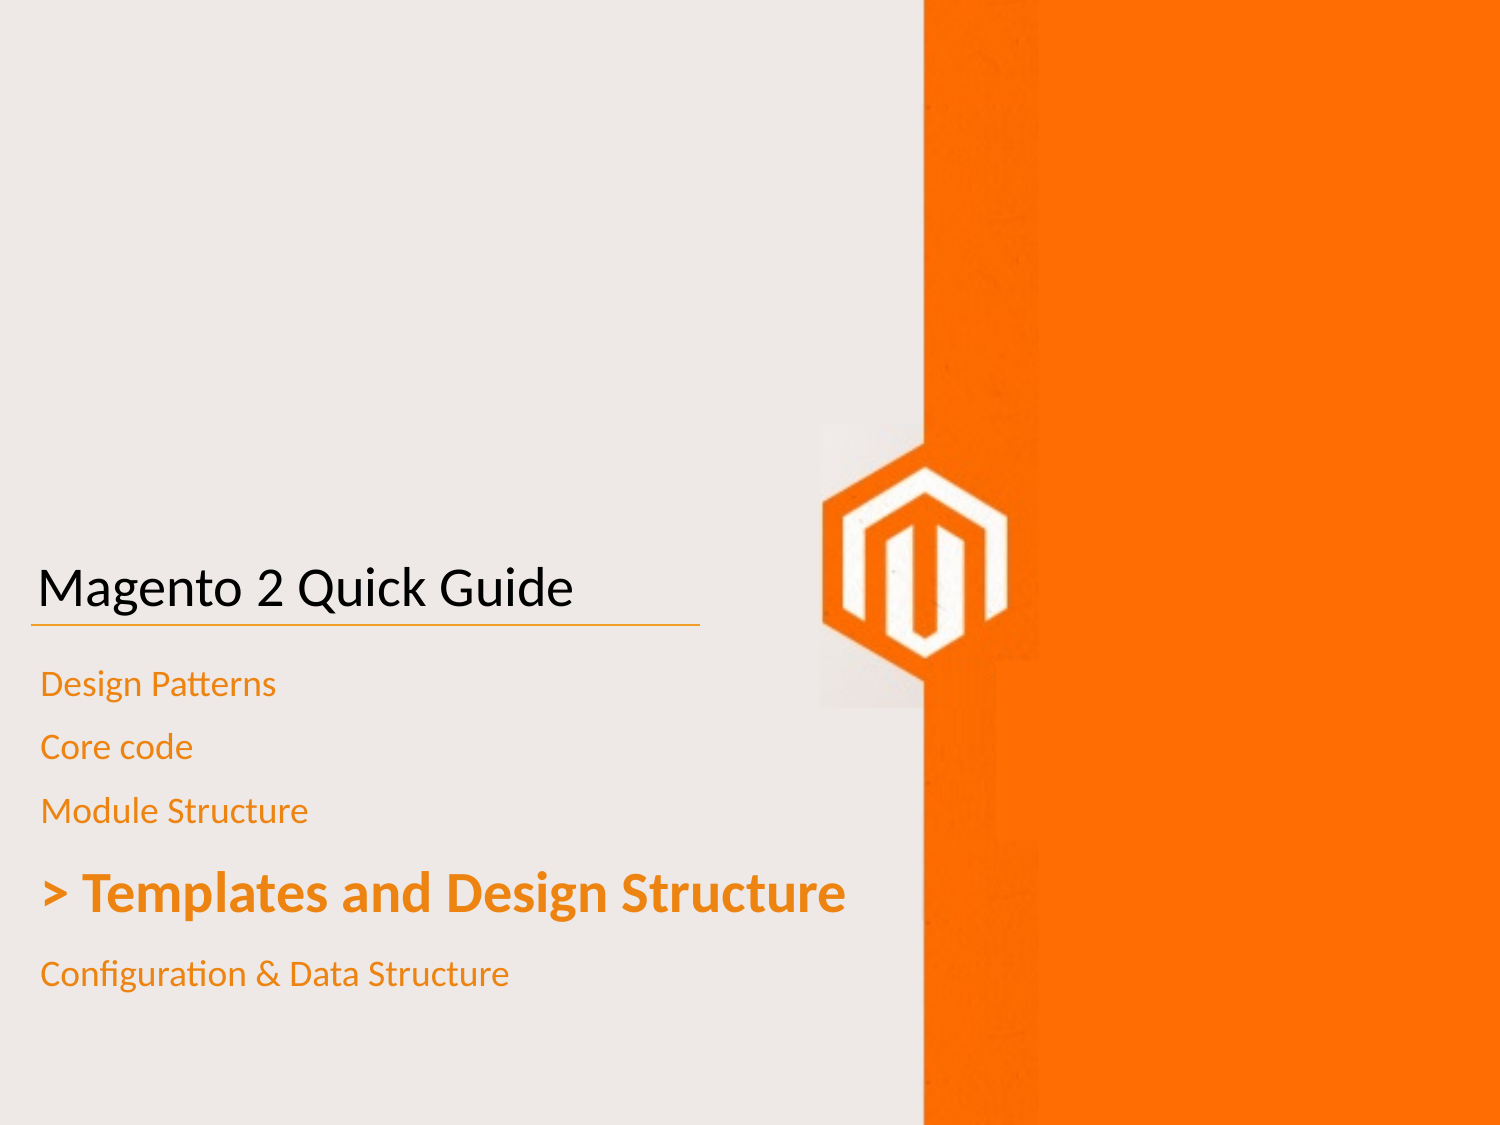

# Magento 2 Quick Guide
Design Patterns
Core code
Module Structure
> Templates and Design Structure
Configuration & Data Structure